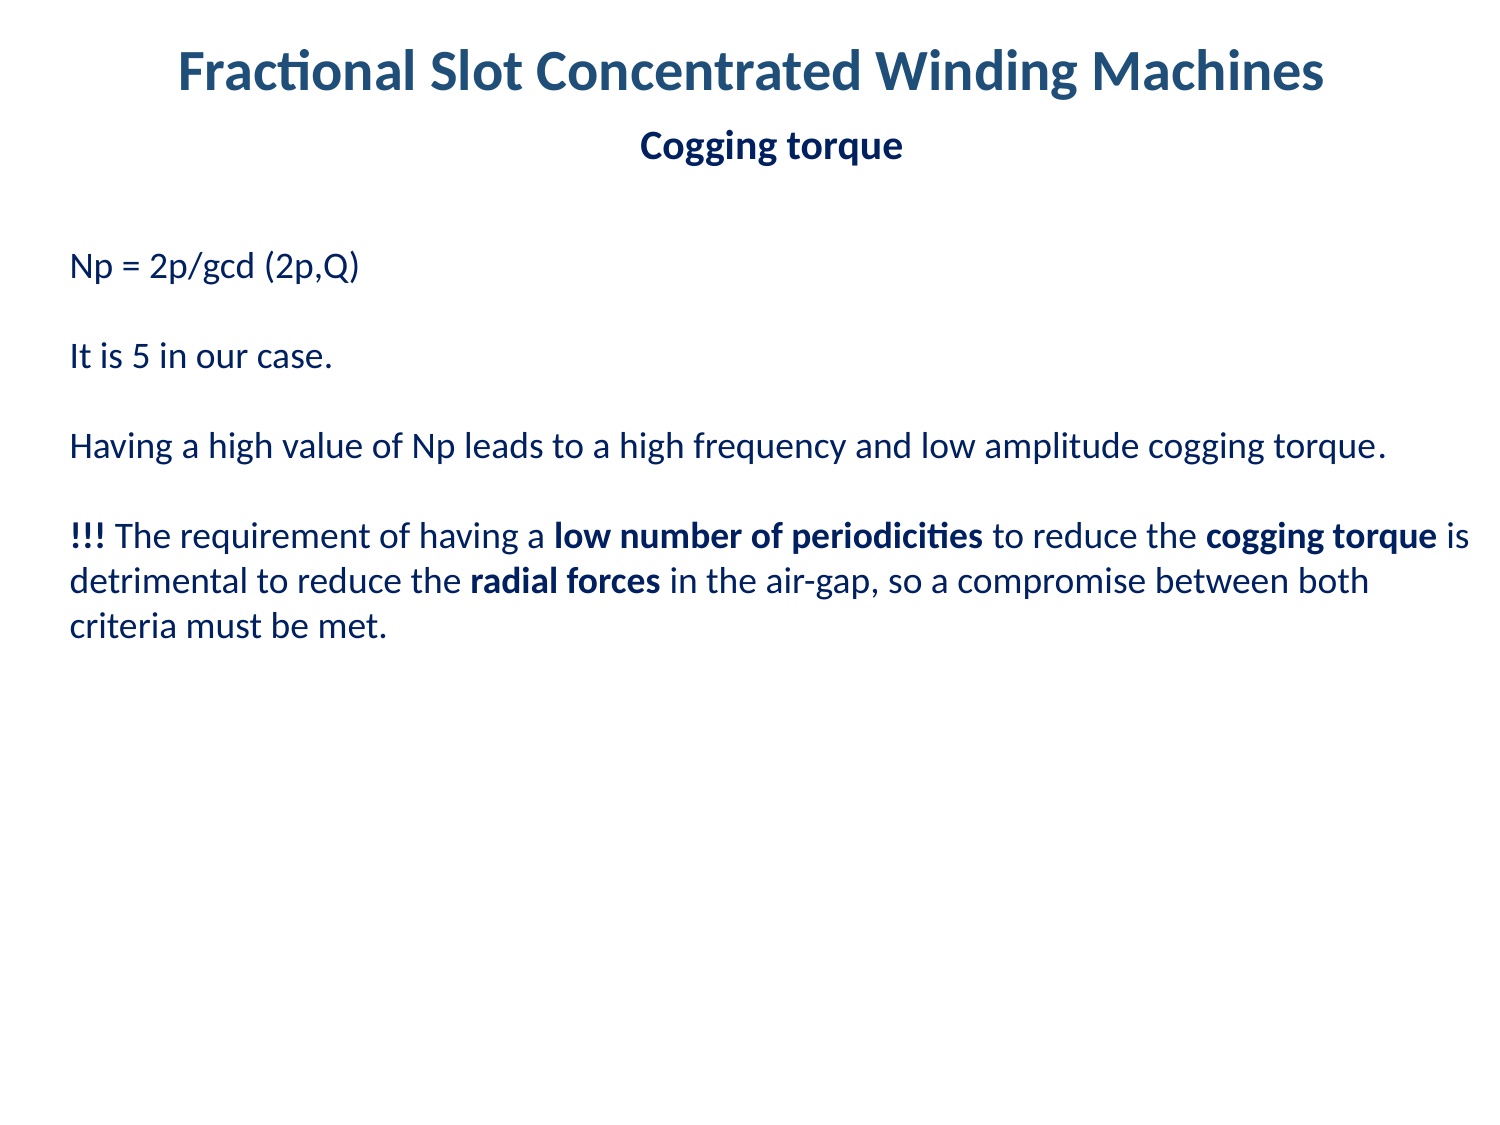

Fractional Slot Concentrated Winding Machines
Cogging torque
Np = 2p/gcd (2p,Q)

It is 5 in our case.

Having a high value of Np leads to a high frequency and low amplitude cogging torque.

!!! The requirement of having a low number of periodicities to reduce the cogging torque is detrimental to reduce the radial forces in the air-gap, so a compromise between both criteria must be met.